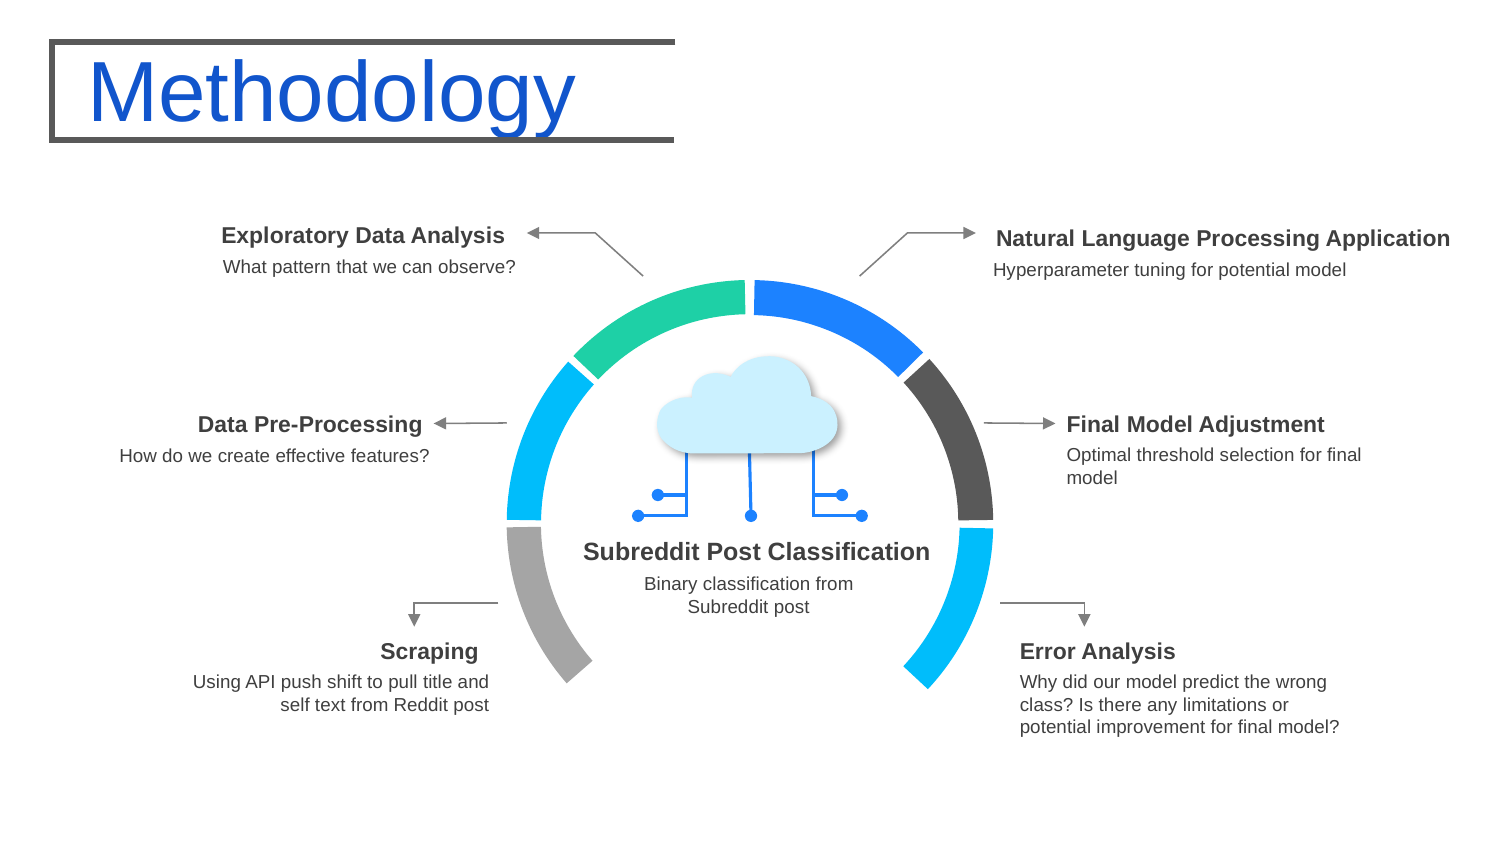

Methodology

Exploratory Data Analysis
What pattern that we can observe?
Natural Language Processing Application
Hyperparameter tuning for potential model

Data Pre-Processing
How do we create effective features?
Final Model Adjustment
Optimal threshold selection for final model
Subreddit Post Classification
Binary classification from Subreddit post

Scraping
Using API push shift to pull title and self text from Reddit post
Error Analysis
Why did our model predict the wrong class? Is there any limitations or potential improvement for final model?